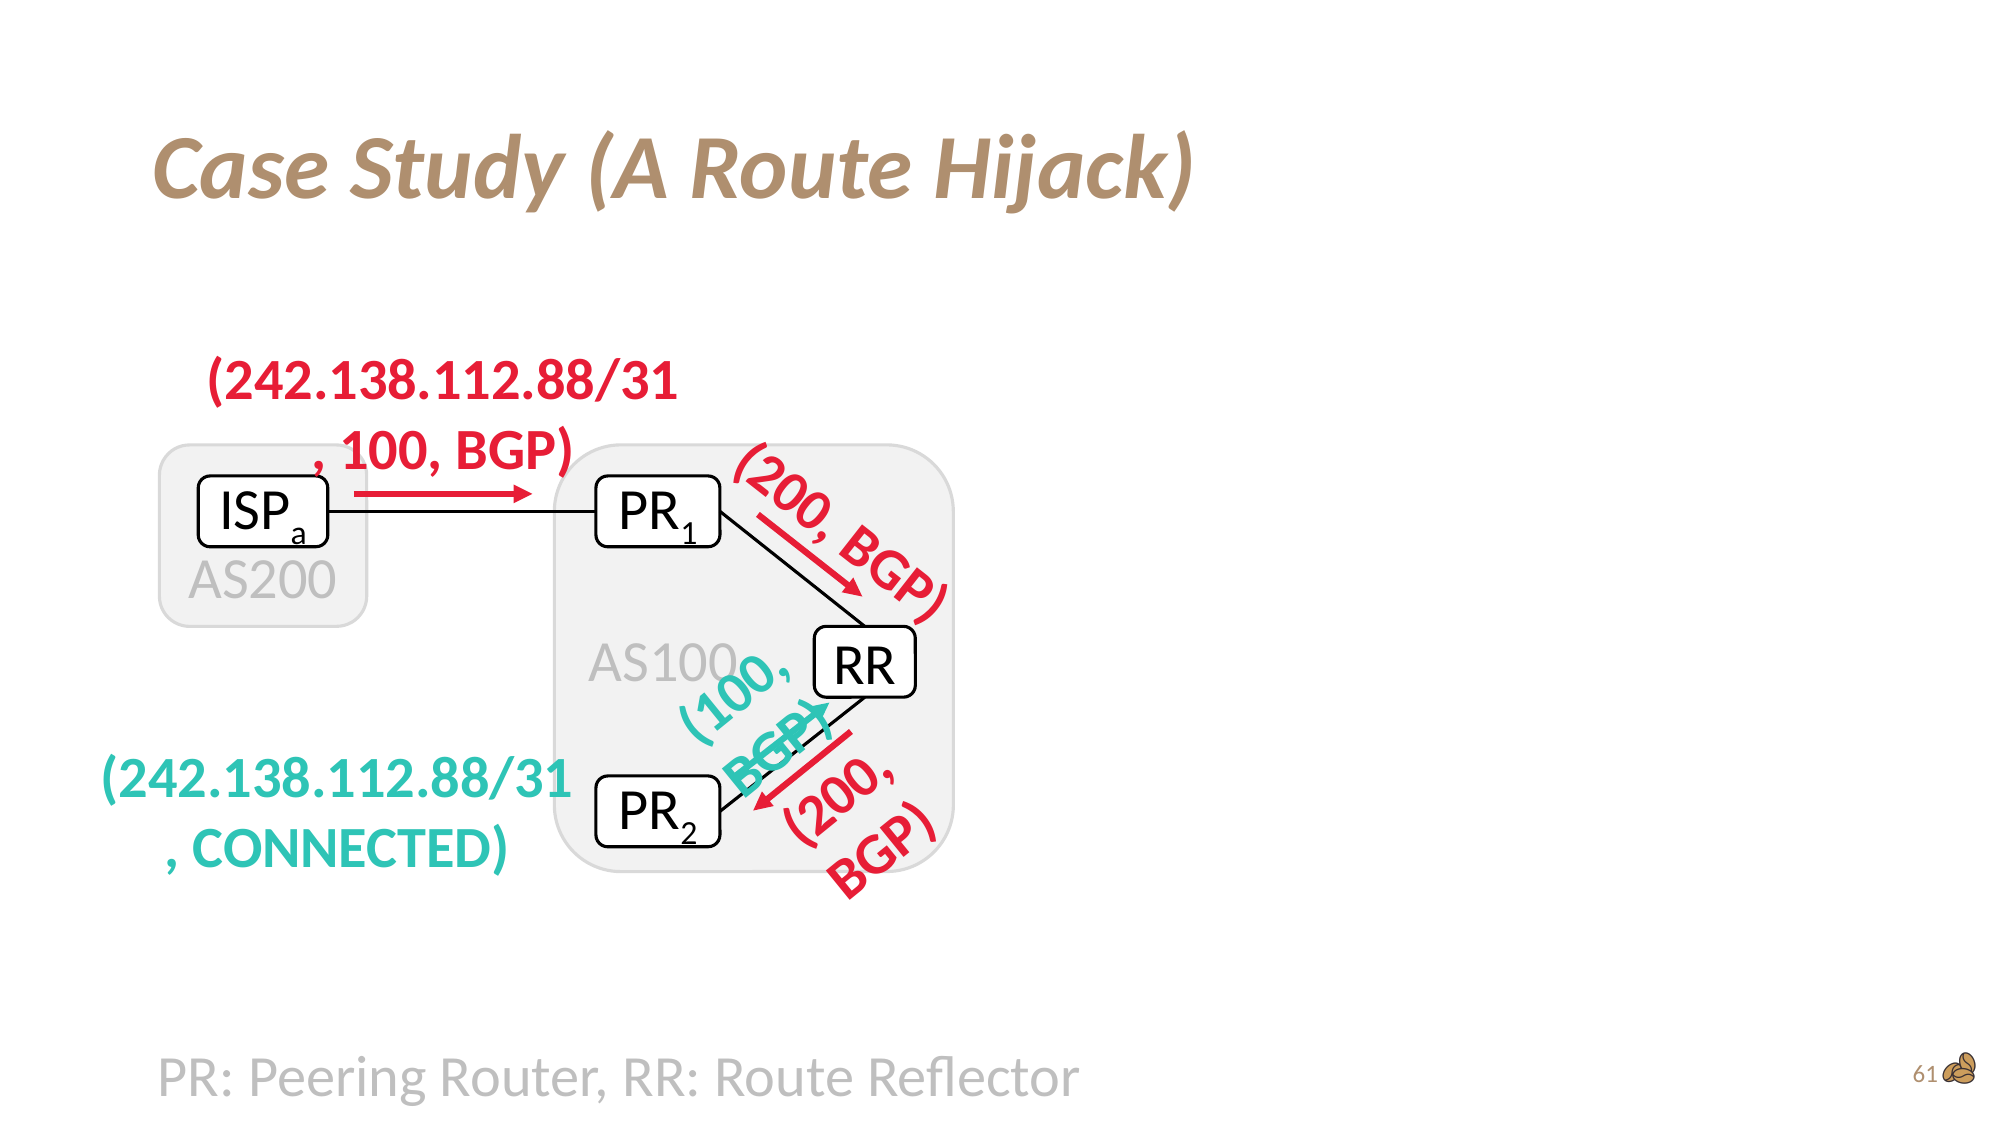

# Case Study (A Route Hijack)
(242.138.112.88/31, 100, BGP)
AS200
AS100
ISPa
PR1
(200, BGP)
RR
(100, BGP)
(242.138.112.88/31, CONNECTED)
(200, BGP)
PR2
PR: Peering Router, RR: Route Reflector
61